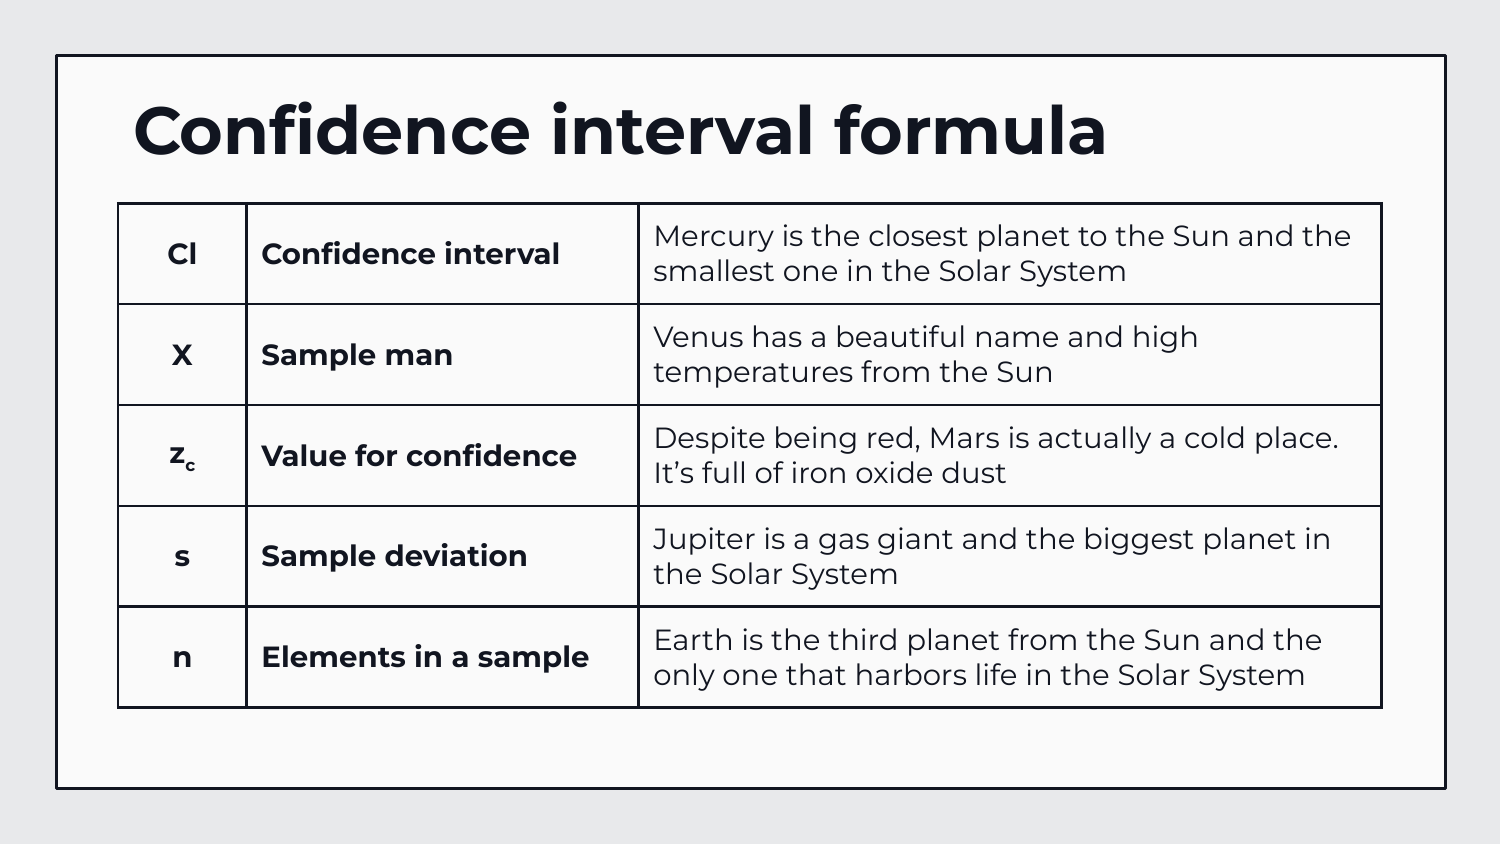

# Confidence interval formula
| Cl | Confidence interval | Mercury is the closest planet to the Sun and the smallest one in the Solar System |
| --- | --- | --- |
| X | Sample man | Venus has a beautiful name and high temperatures from the Sun |
| zc | Value for confidence | Despite being red, Mars is actually a cold place. It’s full of iron oxide dust |
| s | Sample deviation | Jupiter is a gas giant and the biggest planet in the Solar System |
| n | Elements in a sample | Earth is the third planet from the Sun and the only one that harbors life in the Solar System |